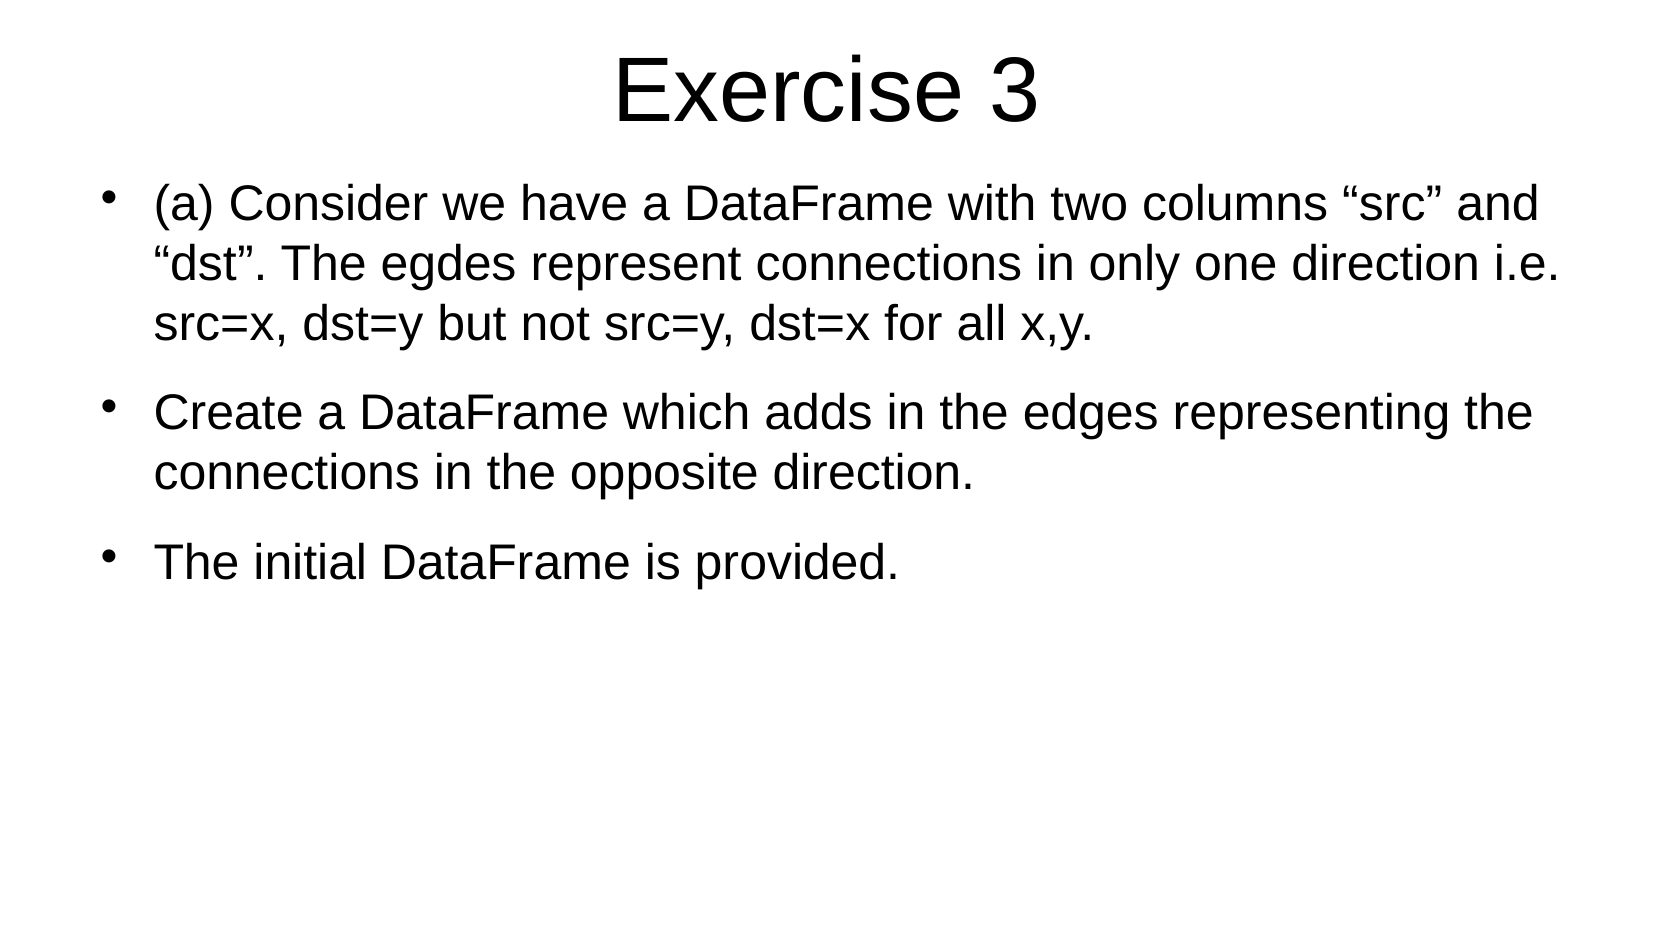

Exercise 3
(a) Consider we have a DataFrame with two columns “src” and “dst”. The egdes represent connections in only one direction i.e. src=x, dst=y but not src=y, dst=x for all x,y.
Create a DataFrame which adds in the edges representing the connections in the opposite direction.
The initial DataFrame is provided.